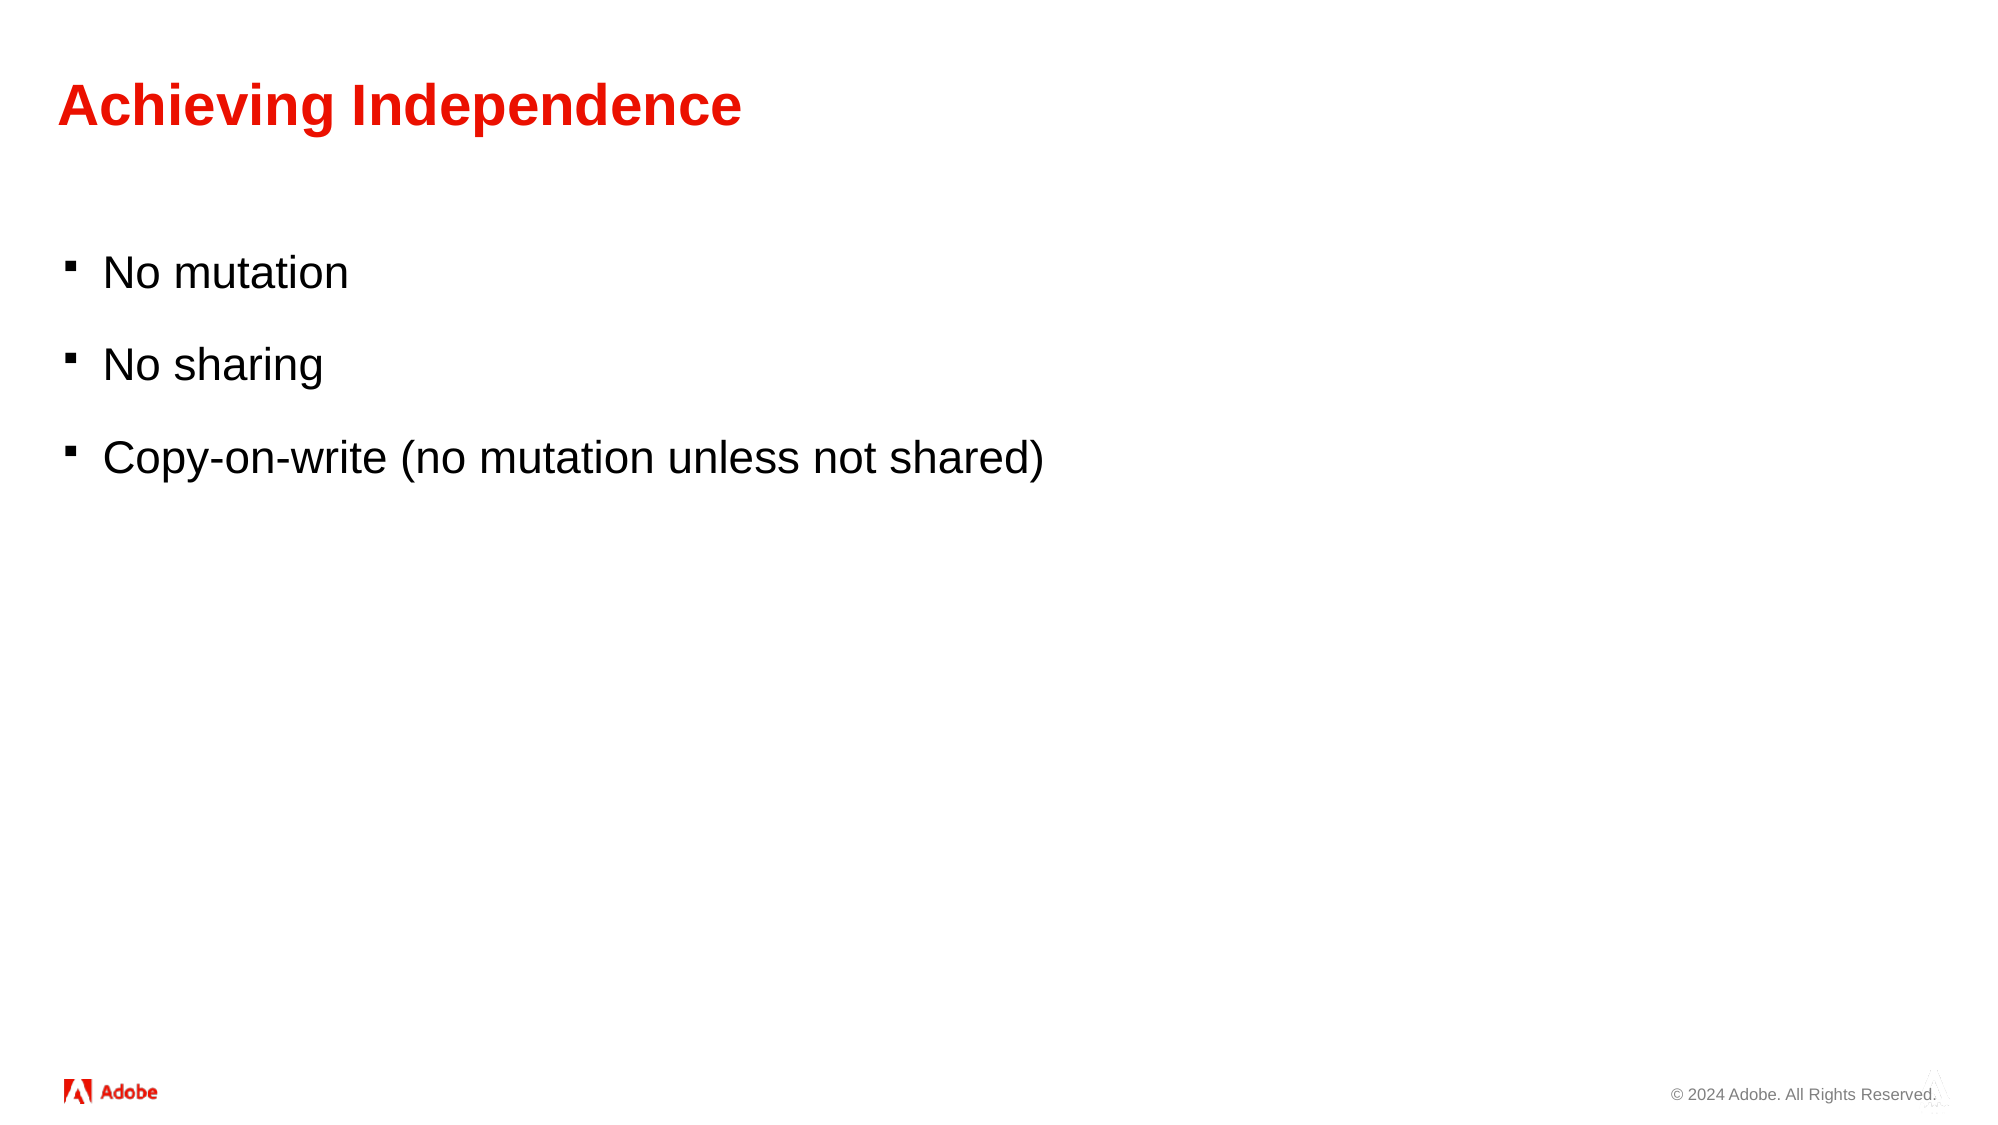

# Achieving Independence
No mutation
No sharing
Copy-on-write (no mutation unless not shared)
53